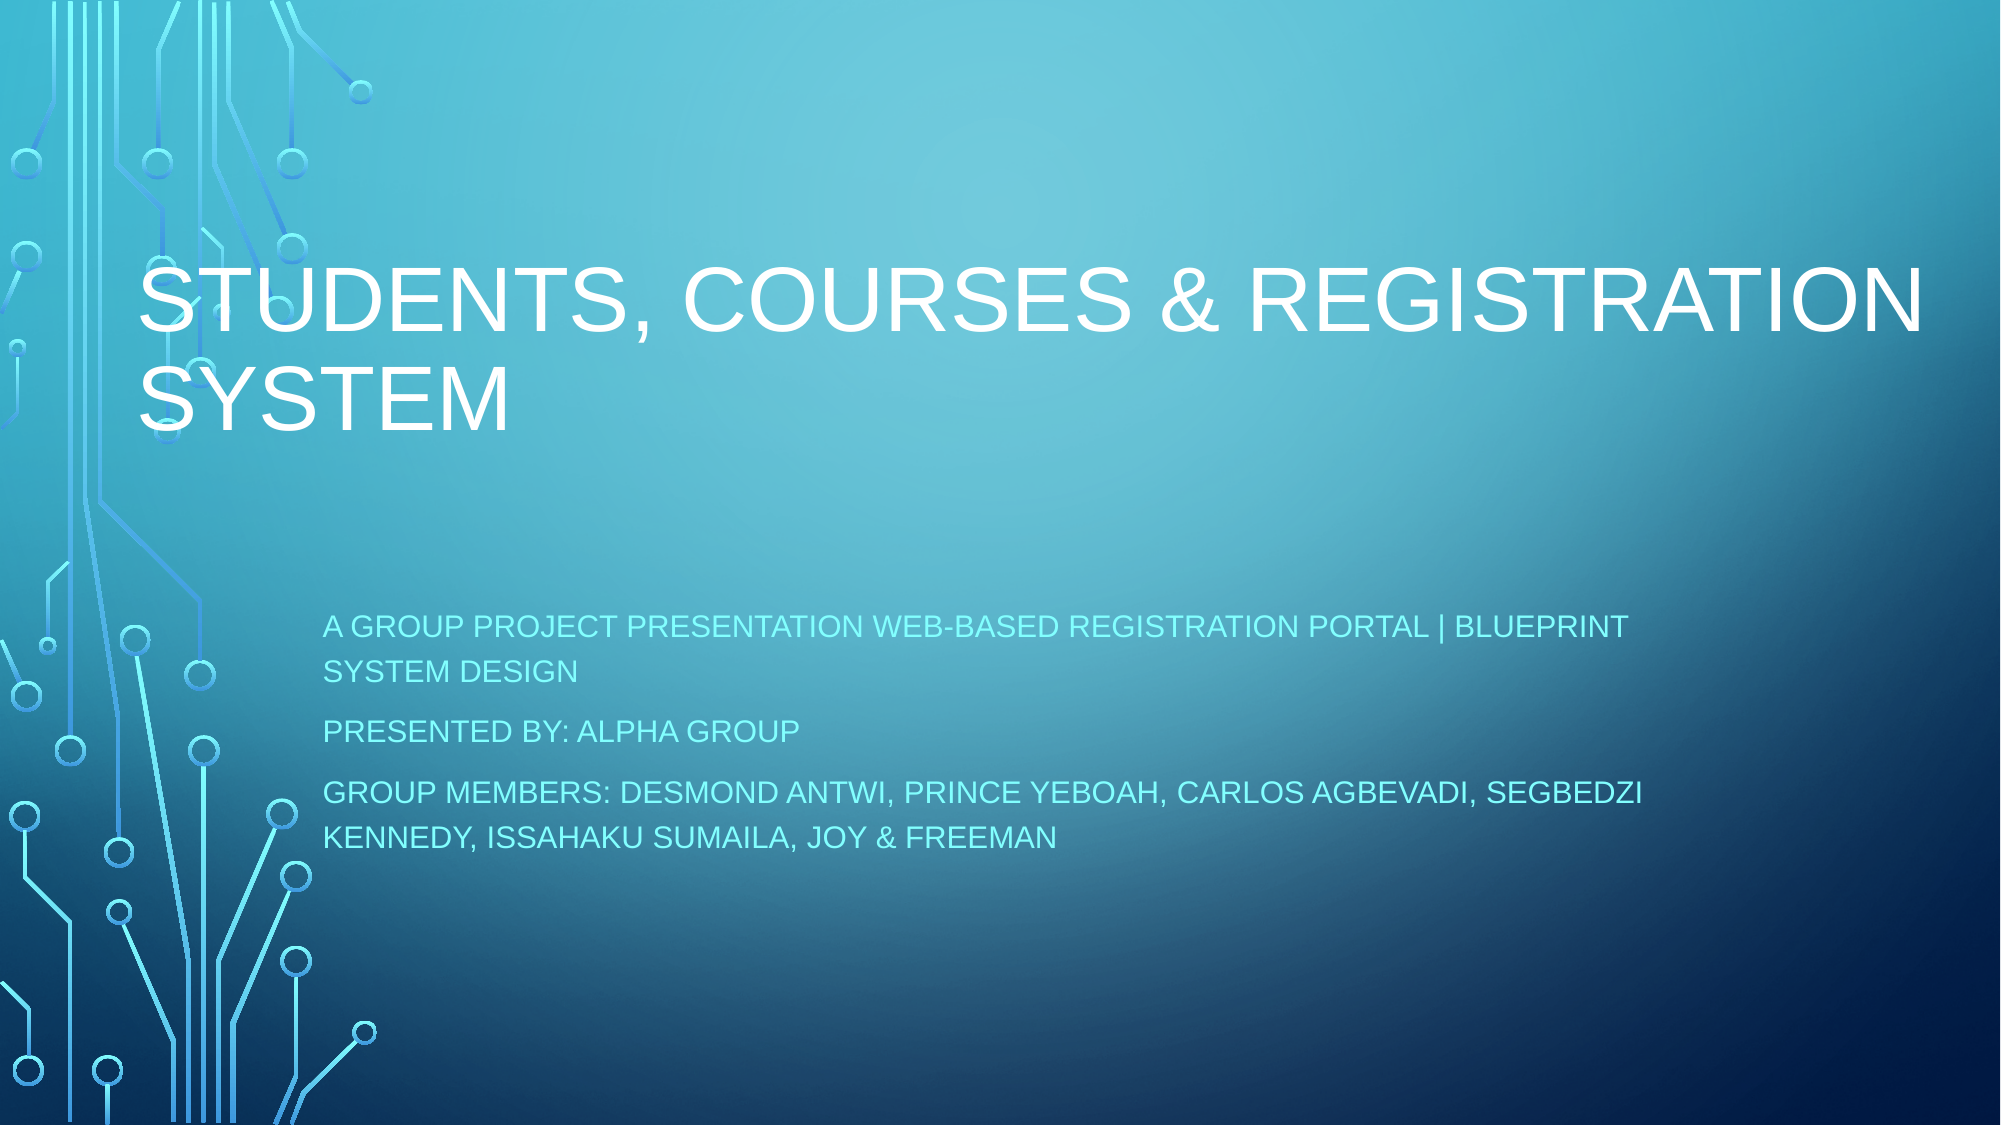

# Students, Courses & Registration System
A Group Project Presentation Web-based Registration Portal | Blueprint System Design
Presented by: ALPHA GROUP
Group members: desmond antwi, PRINCE YEBOAH, Carlos Agbevadi, Segbedzi Kennedy, ISSAHAKU SUMAILA, joy & freeman